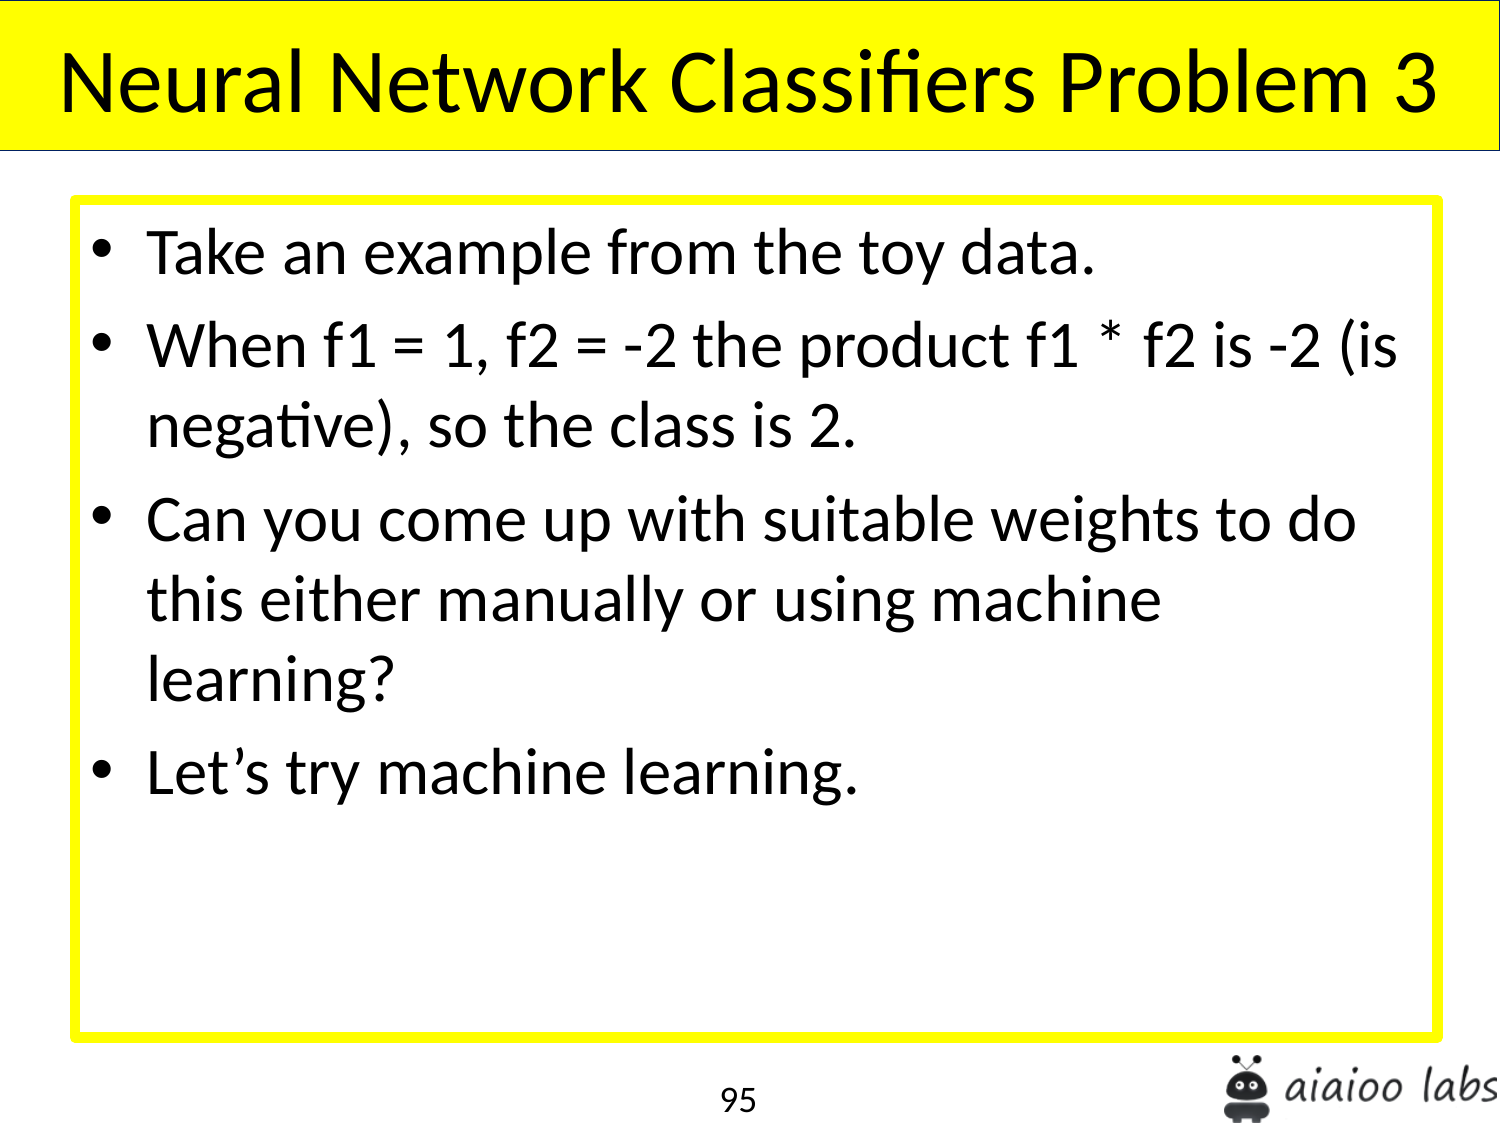

Neural Network Classifiers Problem 3
Take an example from the toy data.
When f1 = 1, f2 = -2 the product f1 * f2 is -2 (is negative), so the class is 2.
Can you come up with suitable weights to do this either manually or using machine learning?
Let’s try machine learning.